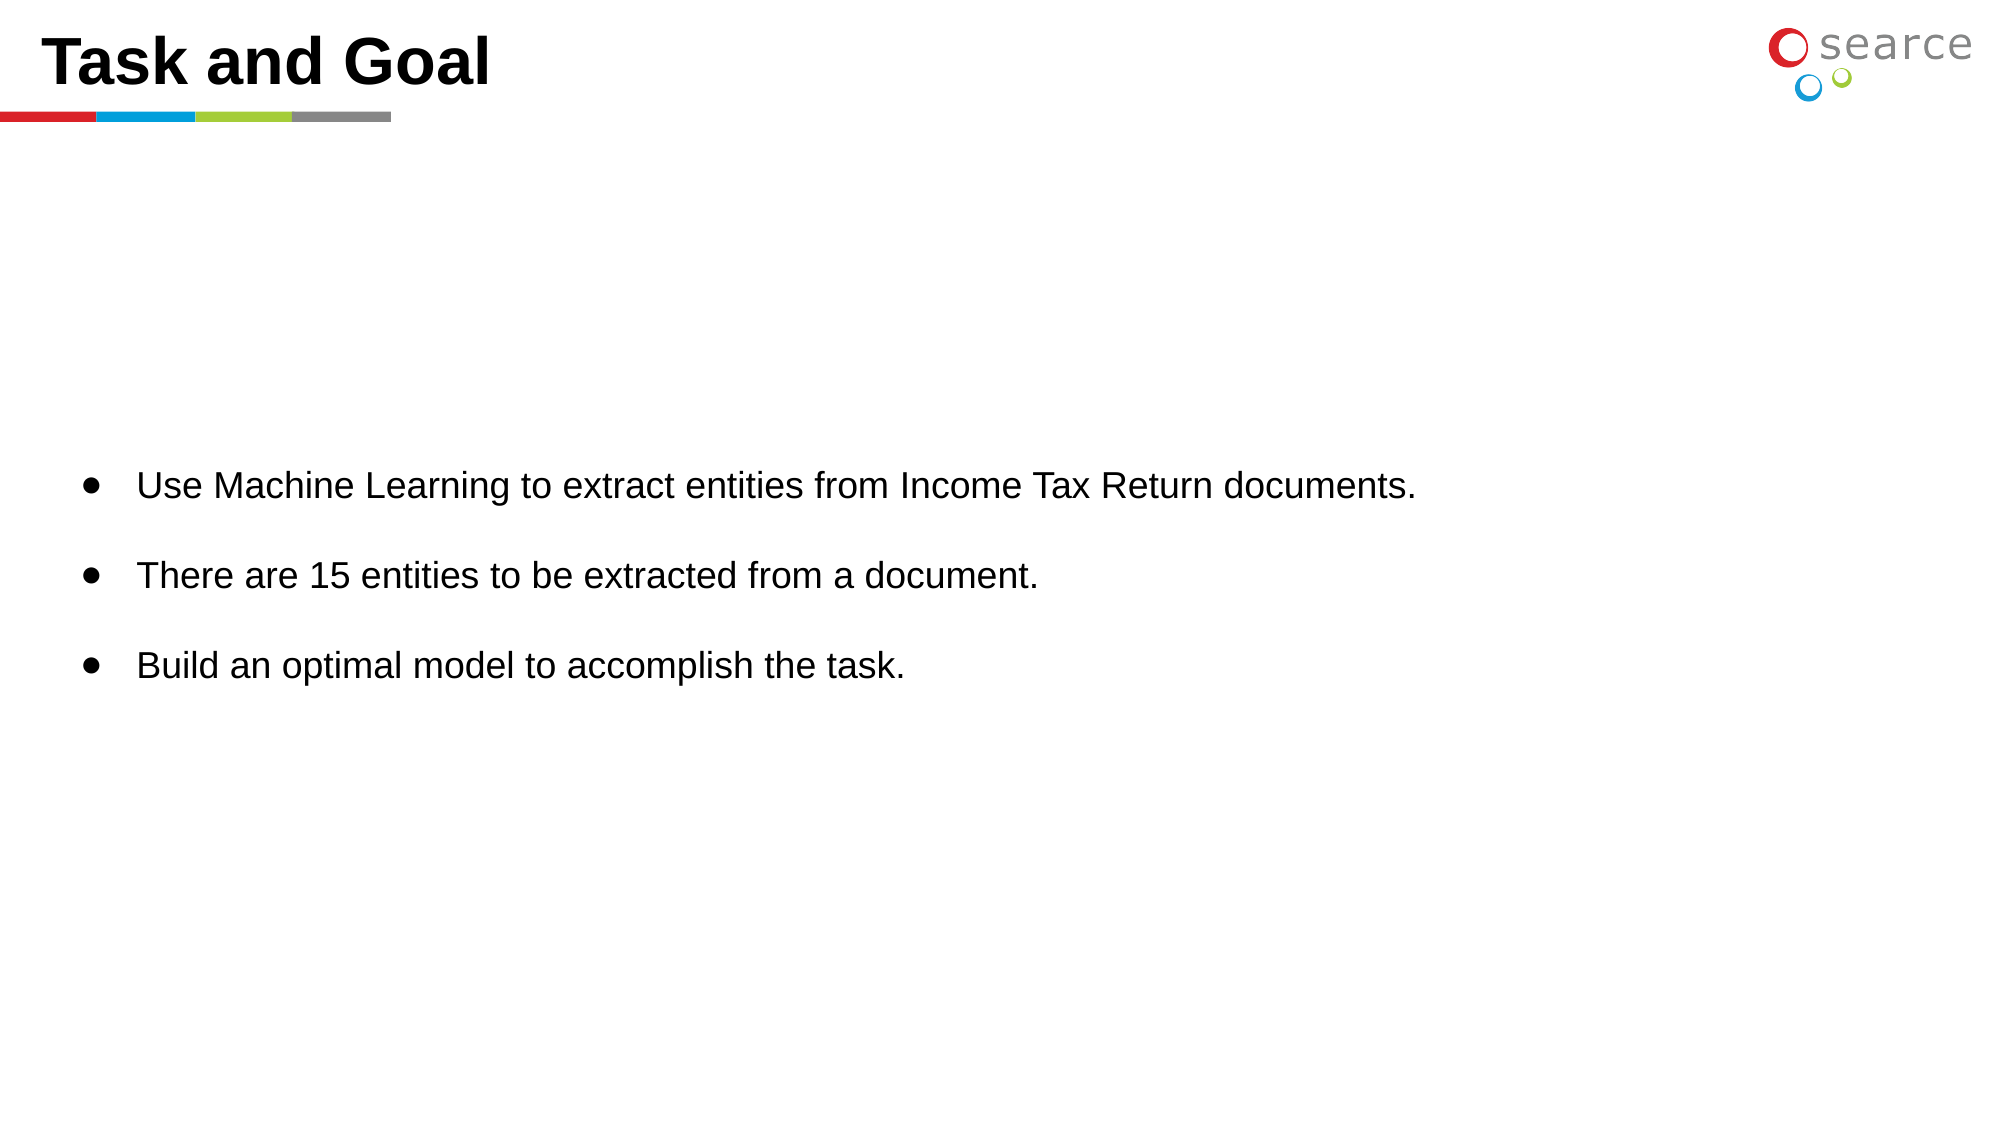

# Task and Goal

Use Machine Learning to extract entities from Income Tax Return documents.

There are 15 entities to be extracted from a document.

Build an optimal model to accomplish the task.